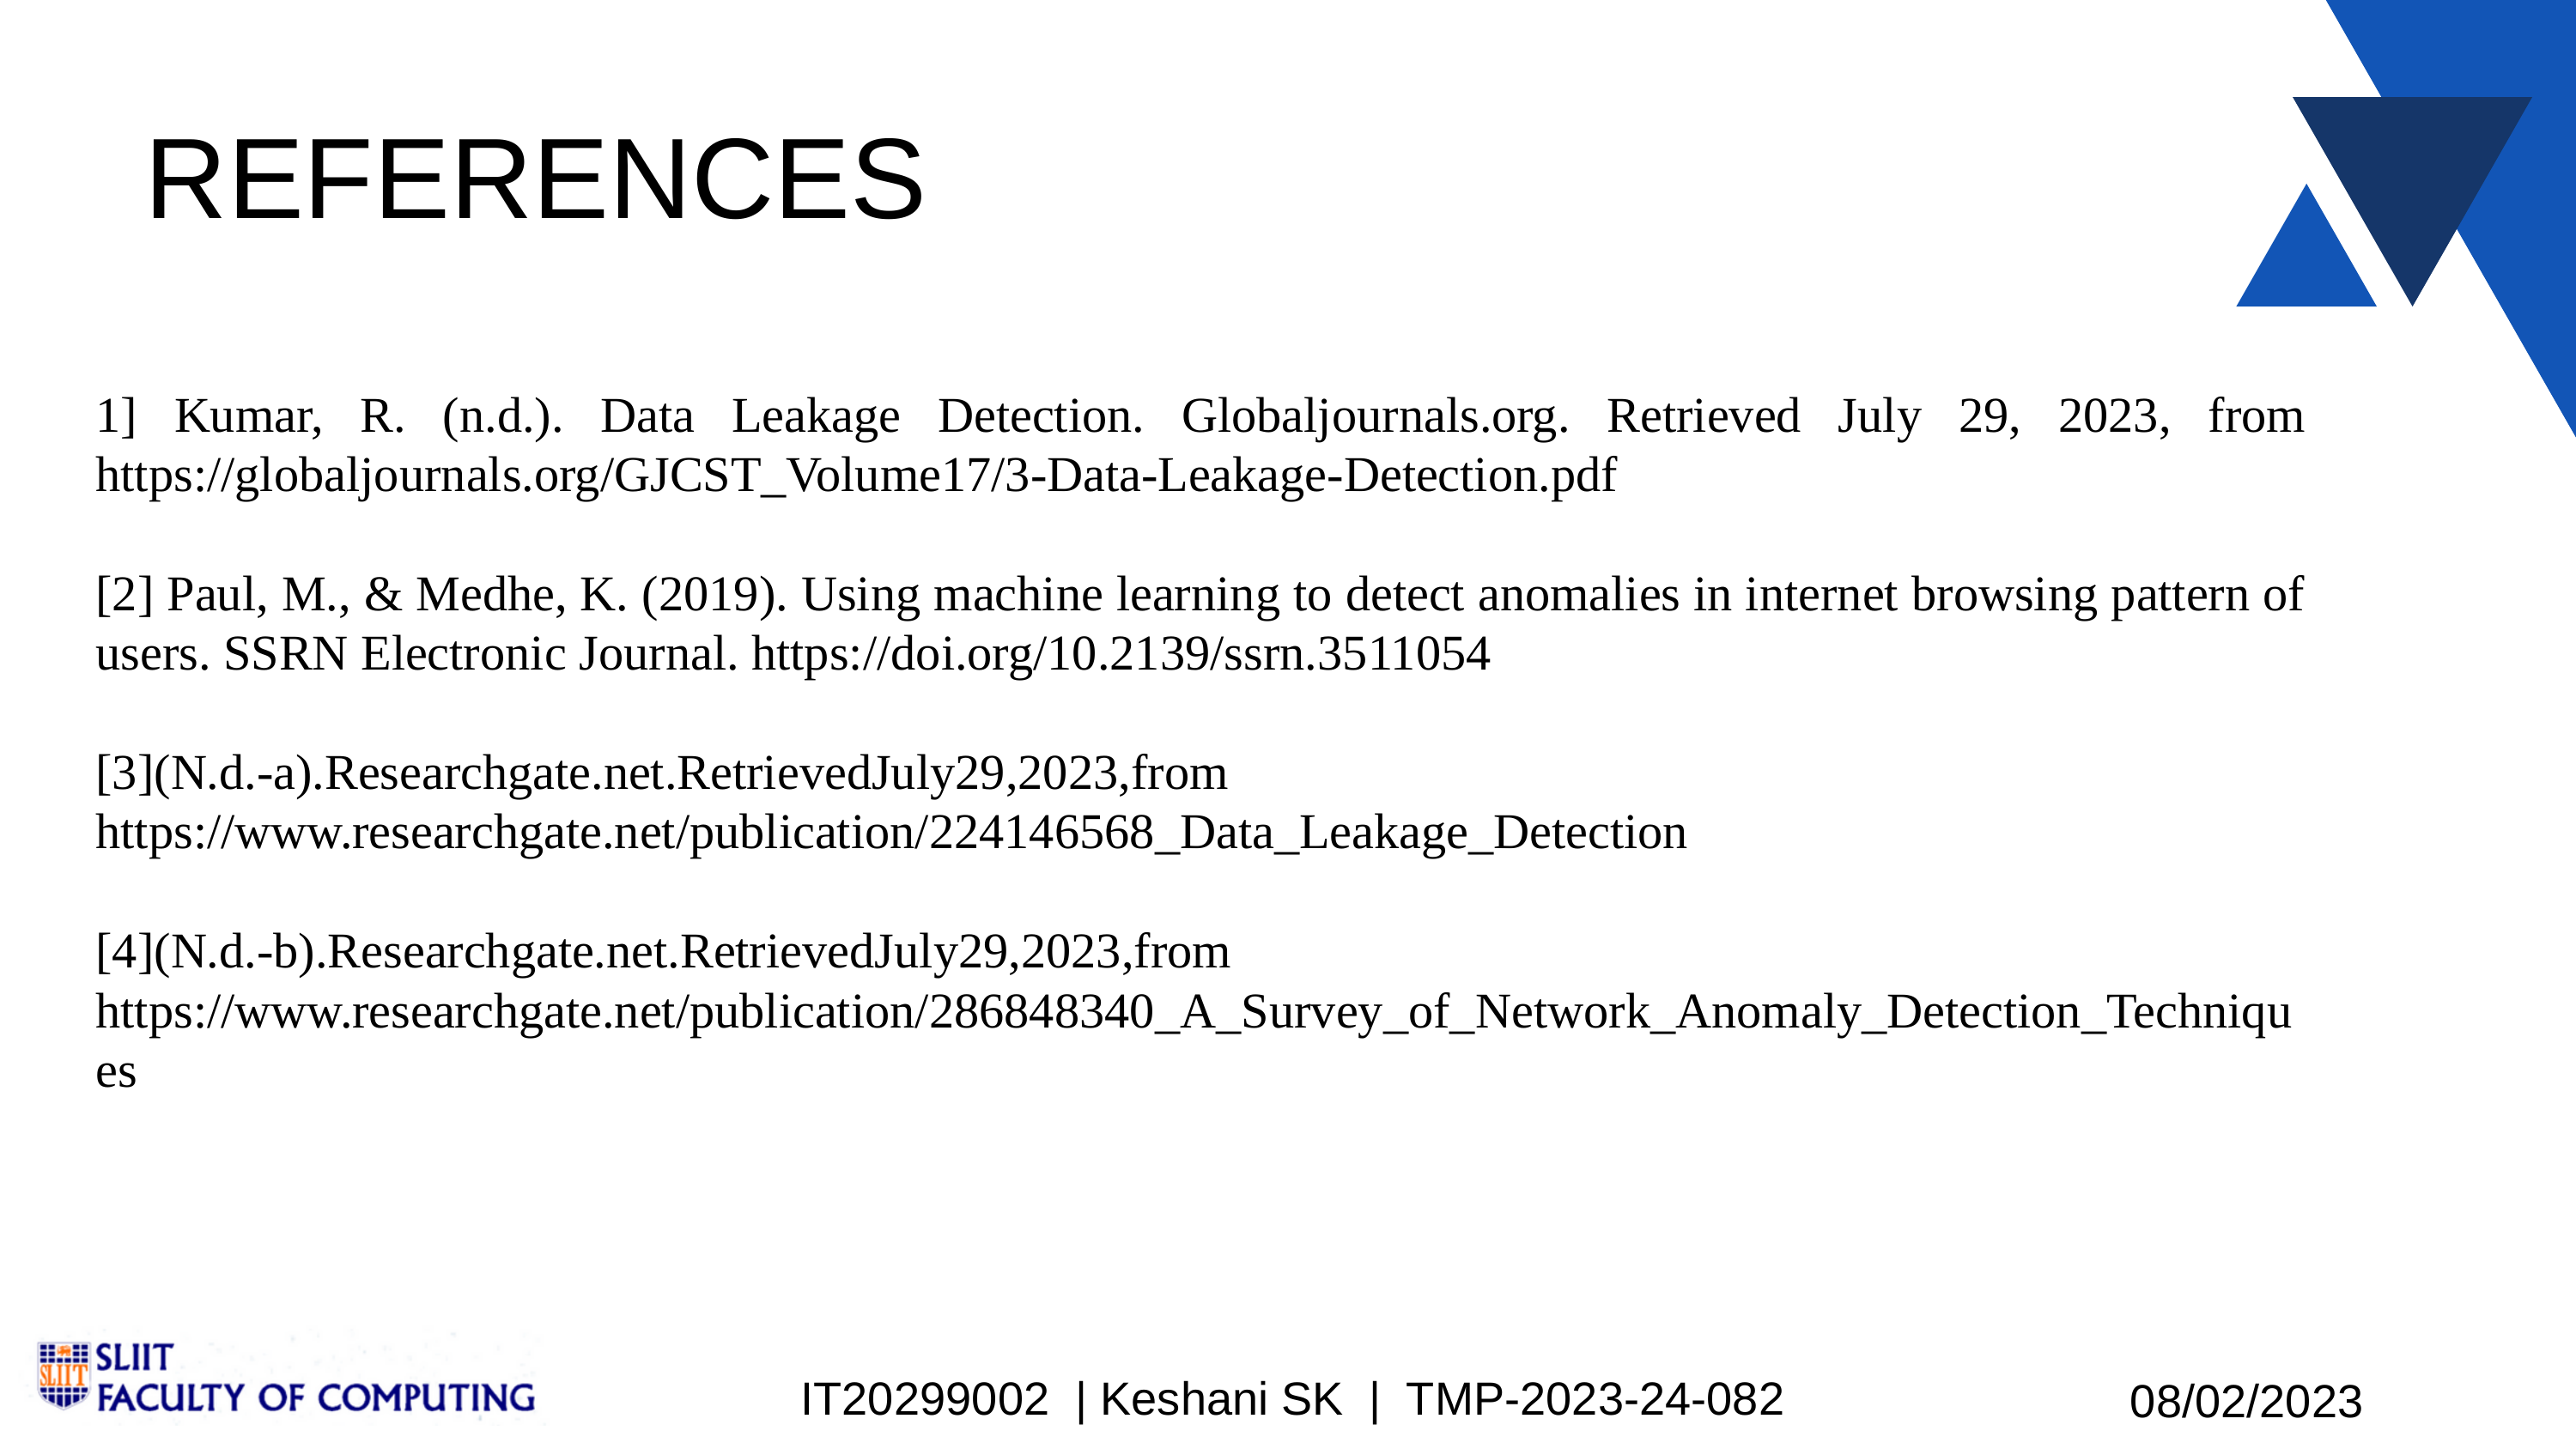

REFERENCES

1] Kumar, R. (n.d.). Data Leakage Detection. Globaljournals.org. Retrieved July 29, 2023, from https://globaljournals.org/GJCST_Volume17/3-Data-Leakage-Detection.pdf​

[2] Paul, M., & Medhe, K. (2019). Using machine learning to detect anomalies in internet browsing pattern of users. SSRN Electronic Journal. https://doi.org/10.2139/ssrn.3511054​

[3](N.d.-a).Researchgate.net.RetrievedJuly29,2023,from
https://www.researchgate.net/publication/224146568_Data_Leakage_Detection​

[4](N.d.-b).Researchgate.net.RetrievedJuly29,2023,from https://www.researchgate.net/publication/286848340_A_Survey_of_Network_Anomaly_Detection_Techniques​

IT20299002  | Keshani SK  |  TMP-2023-24-082
08/02/2023